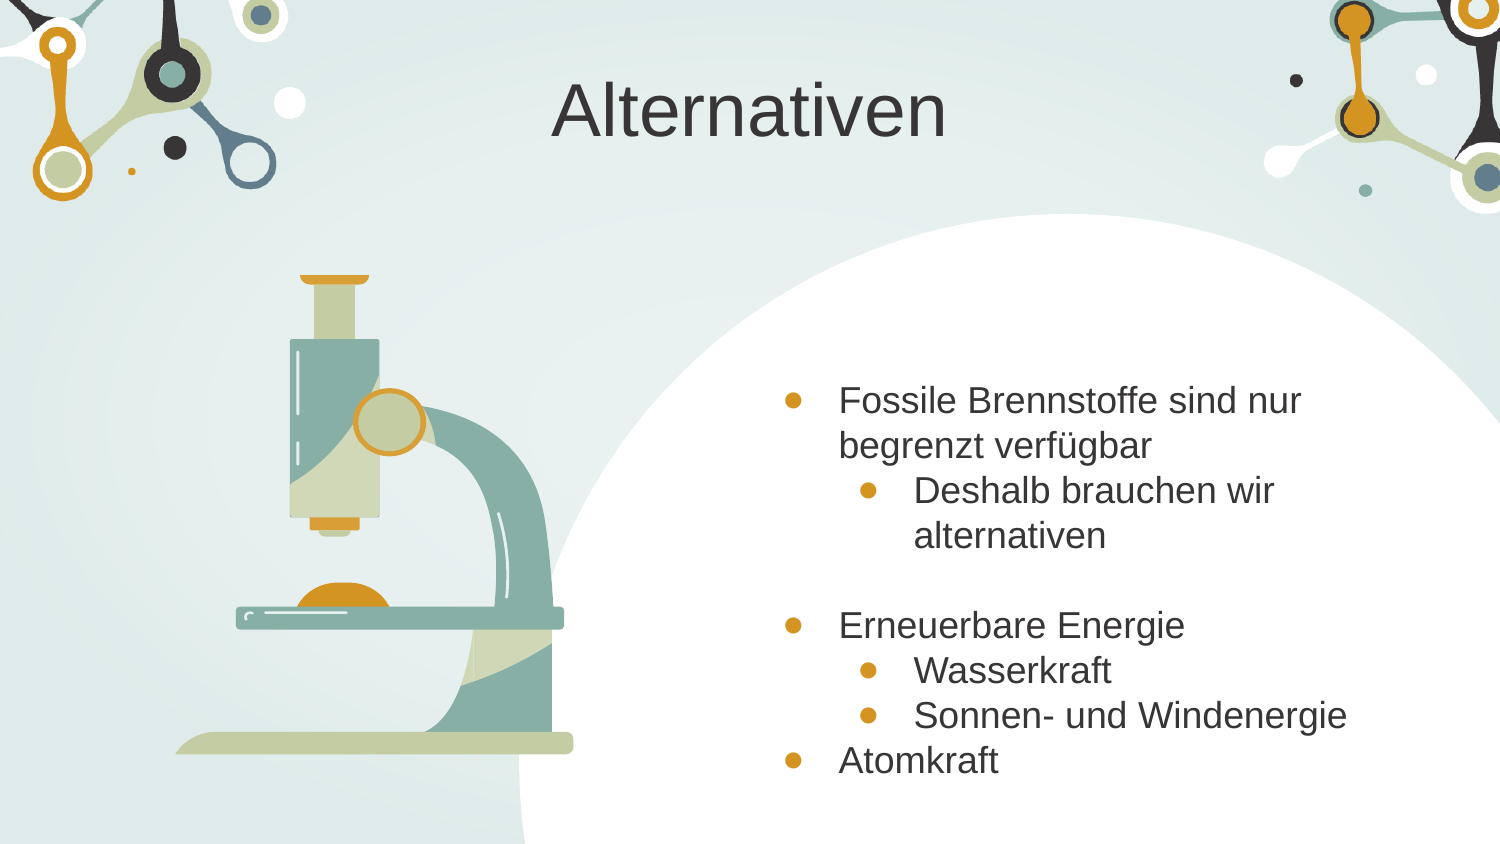

# Alternativen

Fossile Brennstoffe sind nur begrenzt verfügbar
Deshalb brauchen wir alternativen

Erneuerbare Energie
Wasserkraft
Sonnen- und Windenergie
Atomkraft